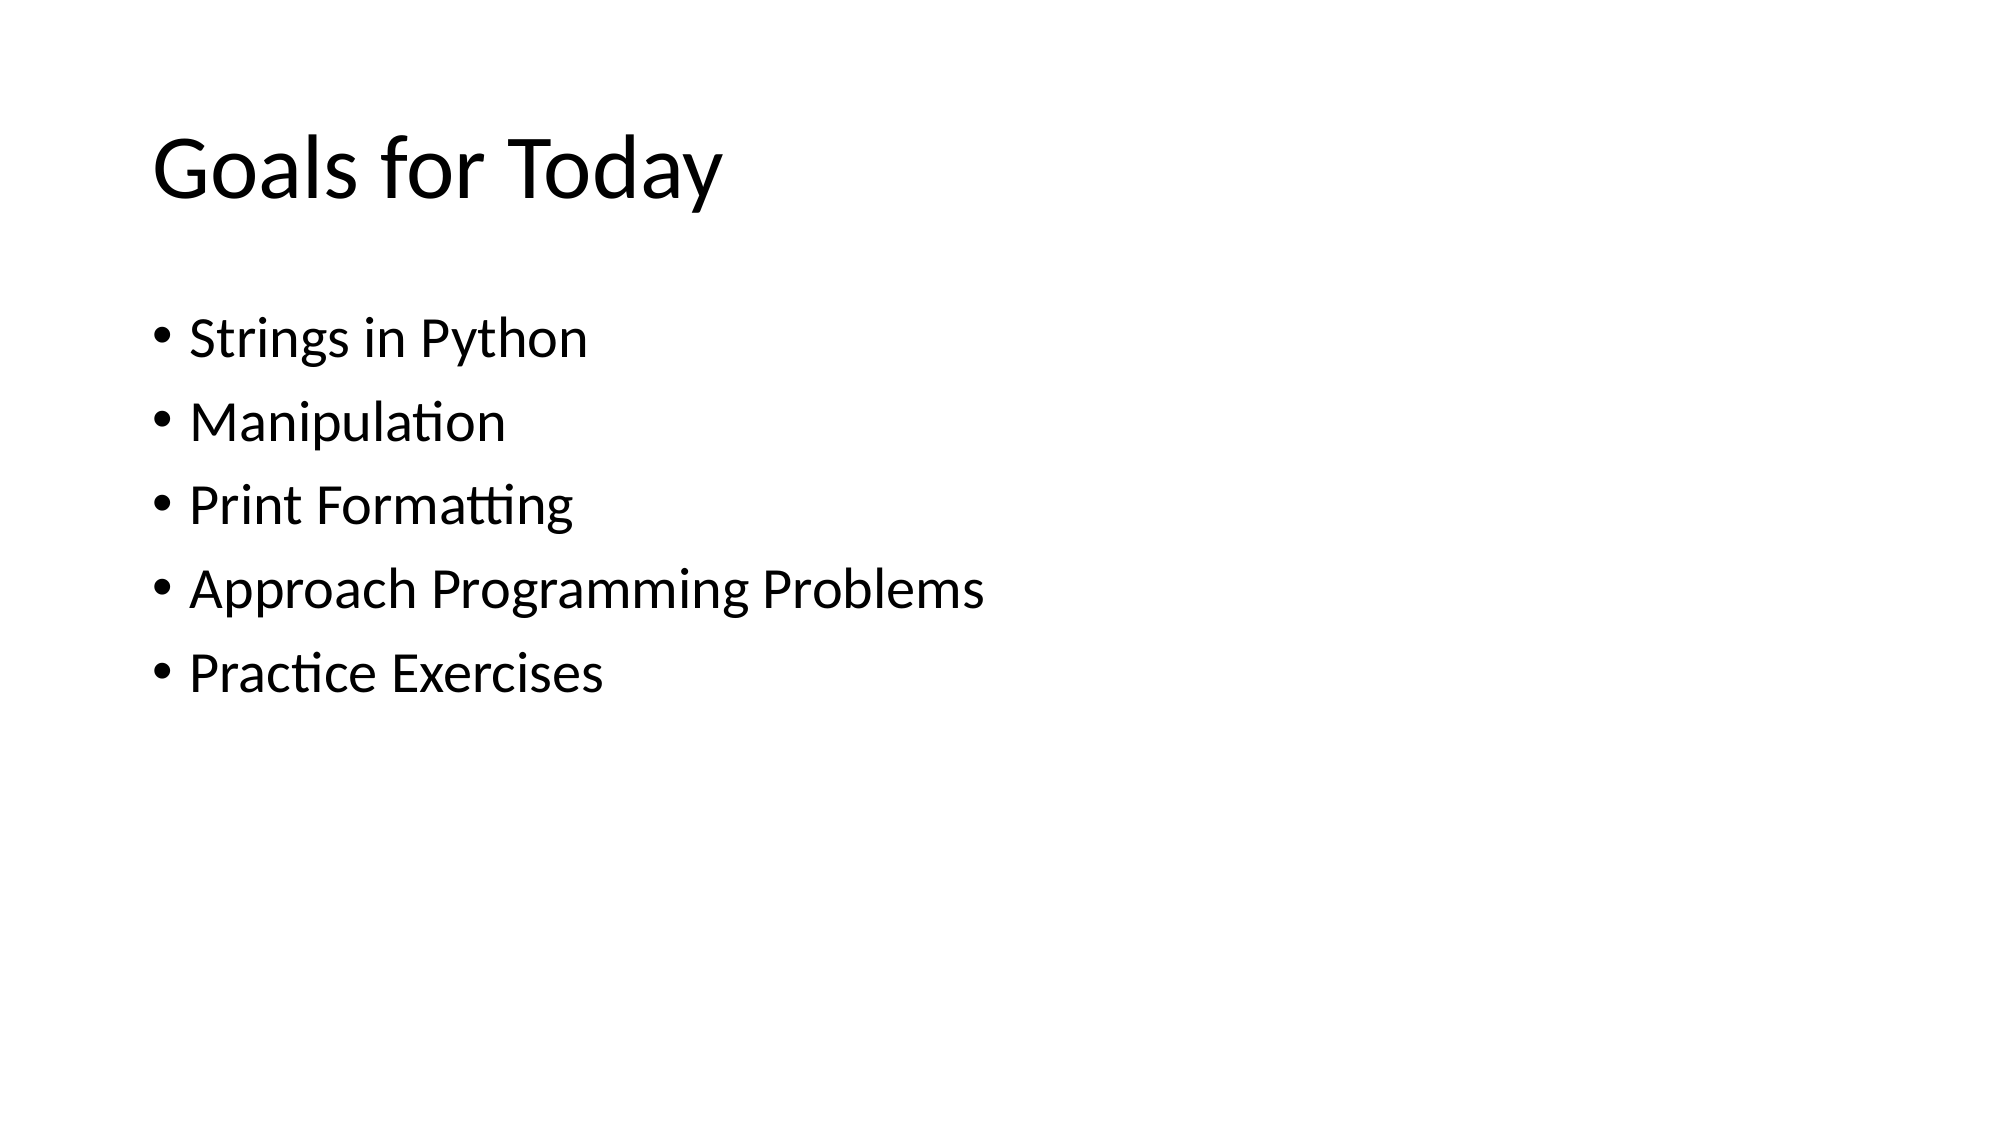

# Goals for Today
Strings in Python
Manipulation
Print Formatting
Approach Programming Problems
Practice Exercises